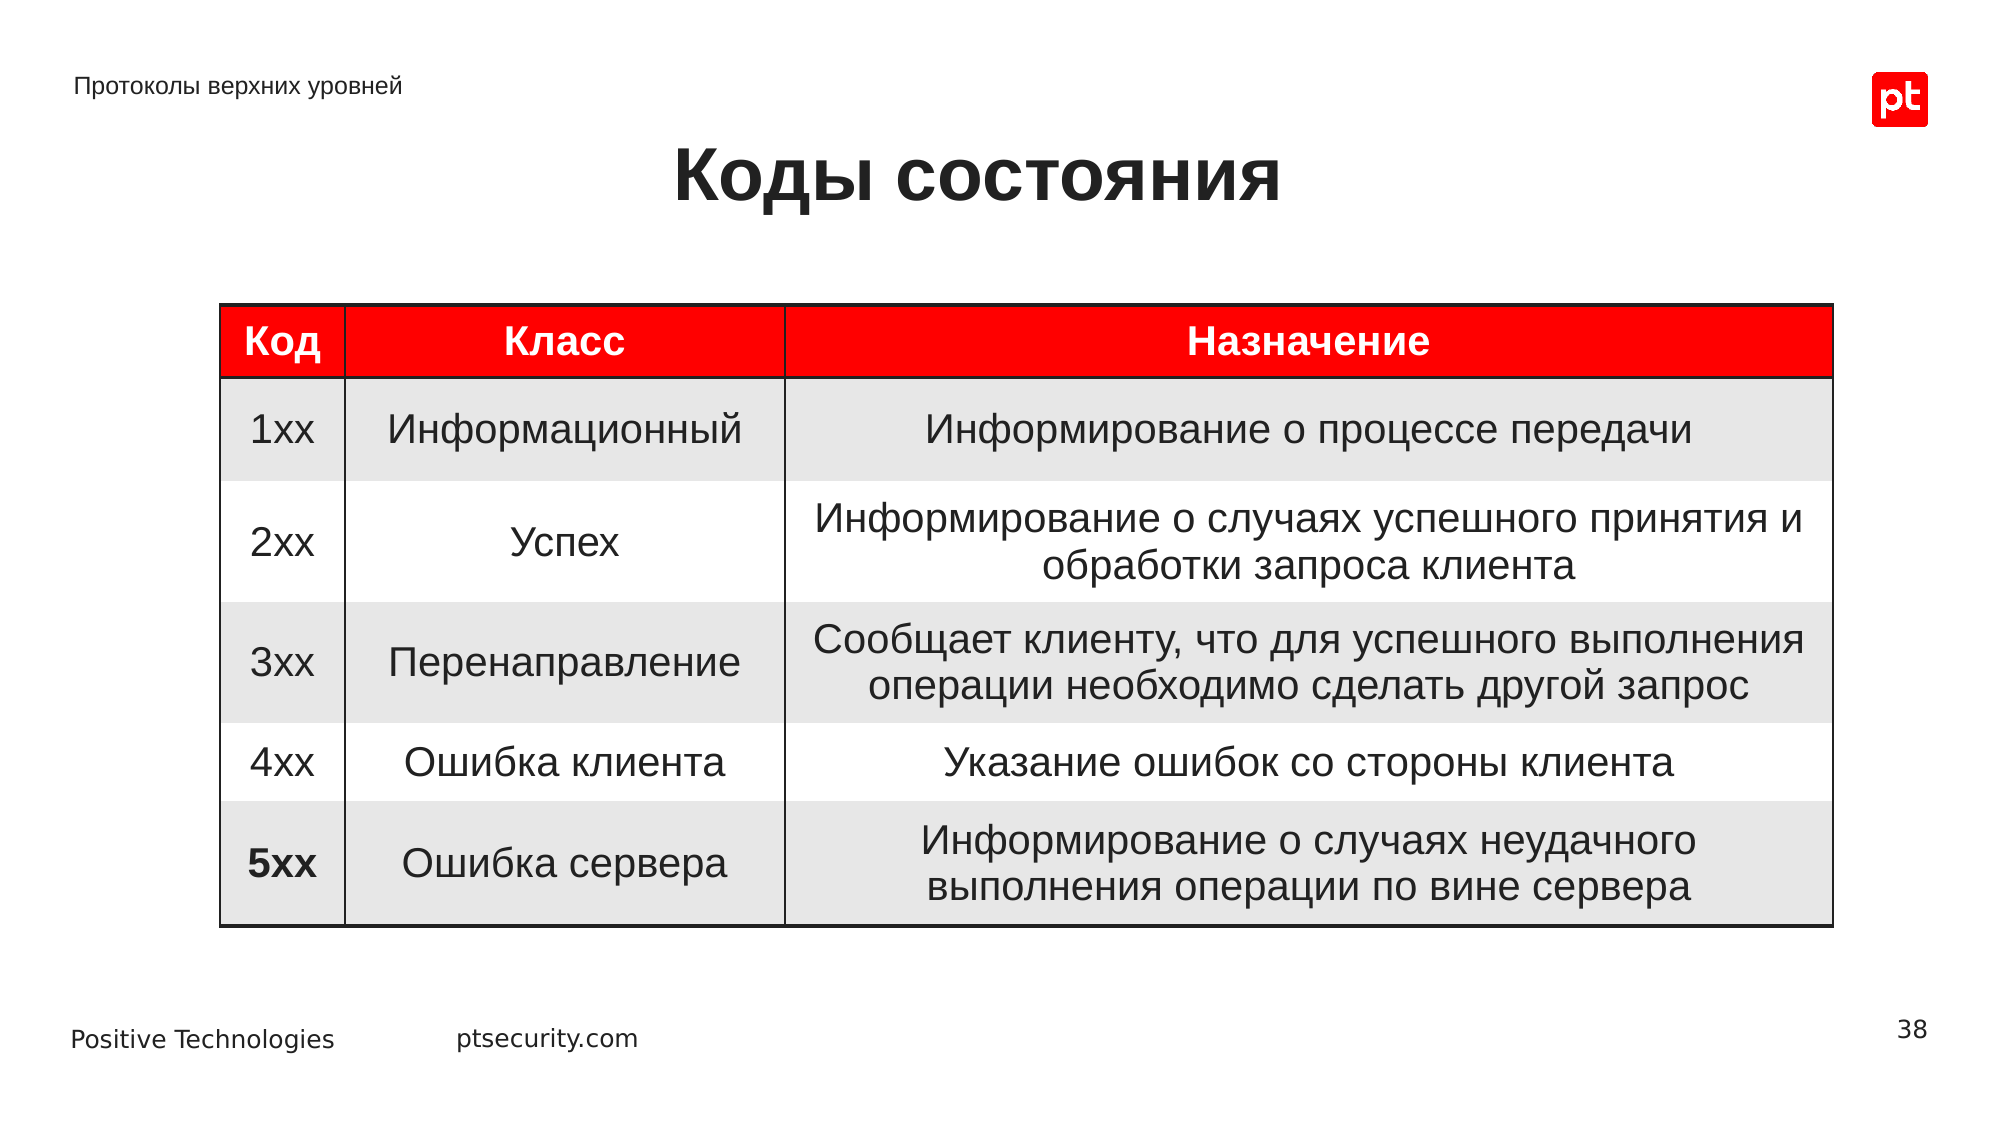

Протоколы верхних уровней
# Коды состояния
| Код | Класс | Назначение |
| --- | --- | --- |
| 1хх | Информационный | Информирование о процессе передачи |
| 2хх | Успех | Информирование о случаях успешного принятия и обработки запроса клиента |
| 3хх | Перенаправление | Сообщает клиенту, что для успешного выполнения операции необходимо сделать другой запрос |
| 4хх | Ошибка клиента | Указание ошибок со стороны клиента |
| 5хх | Ошибка сервера | Информирование о случаях неудачного выполнения операции по вине сервера |
38